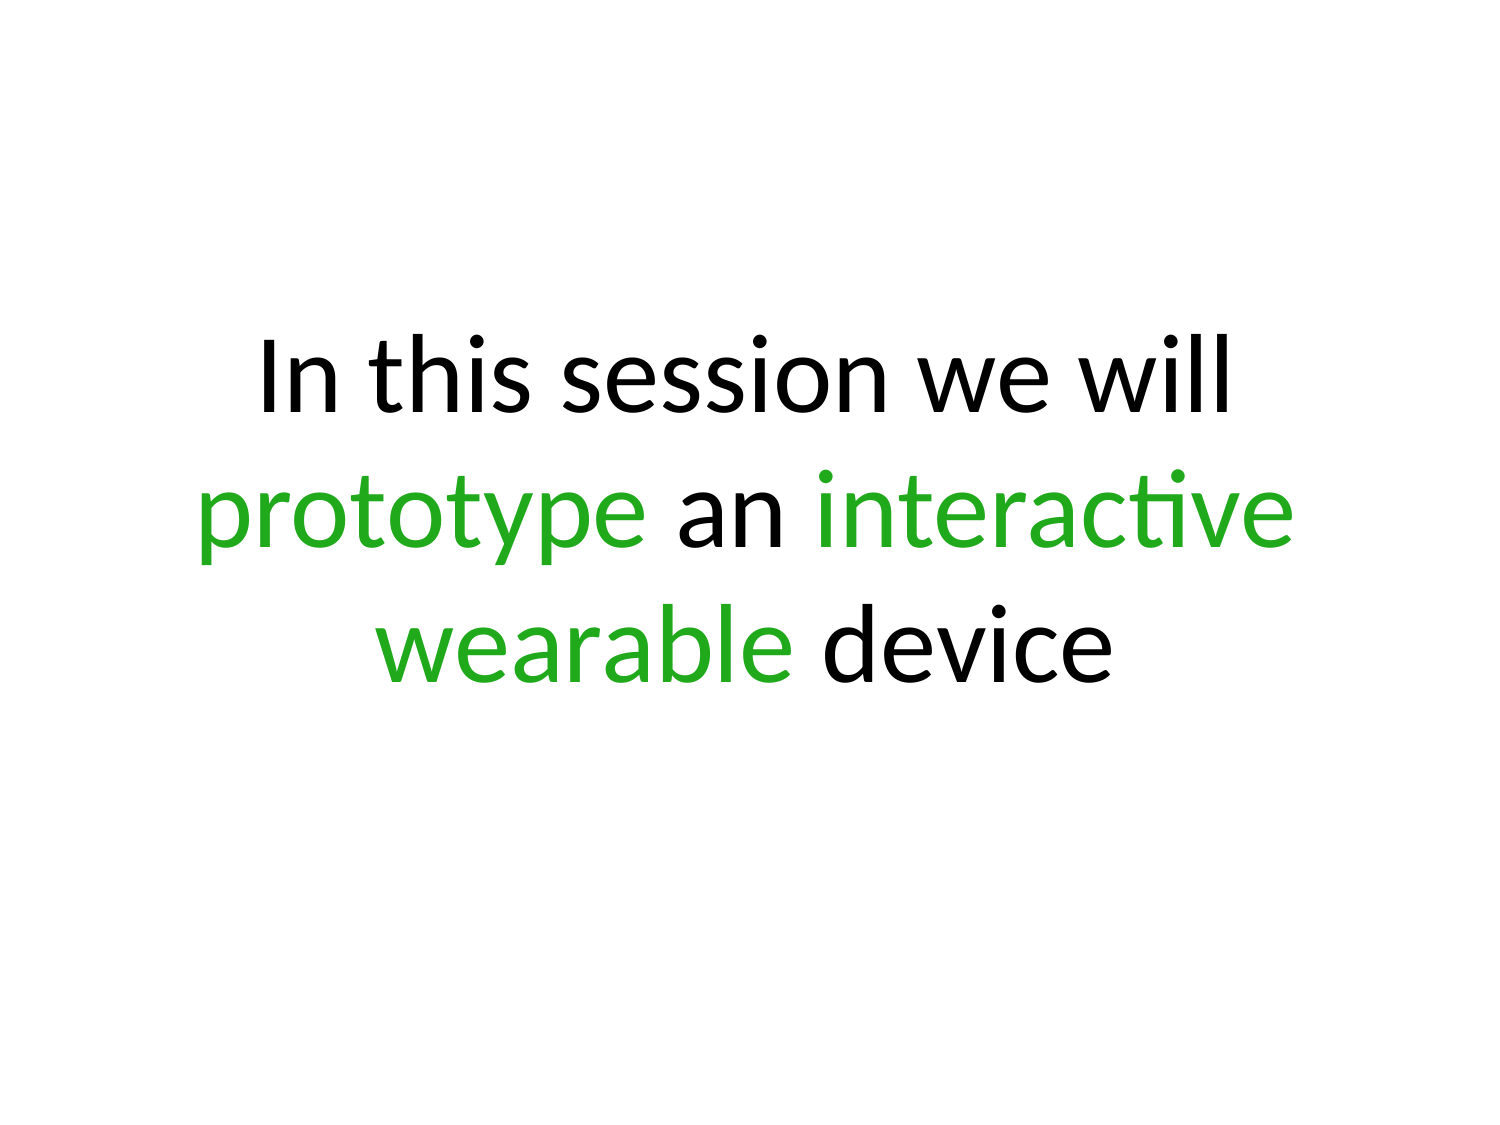

# In this session we will prototype an interactive wearable device